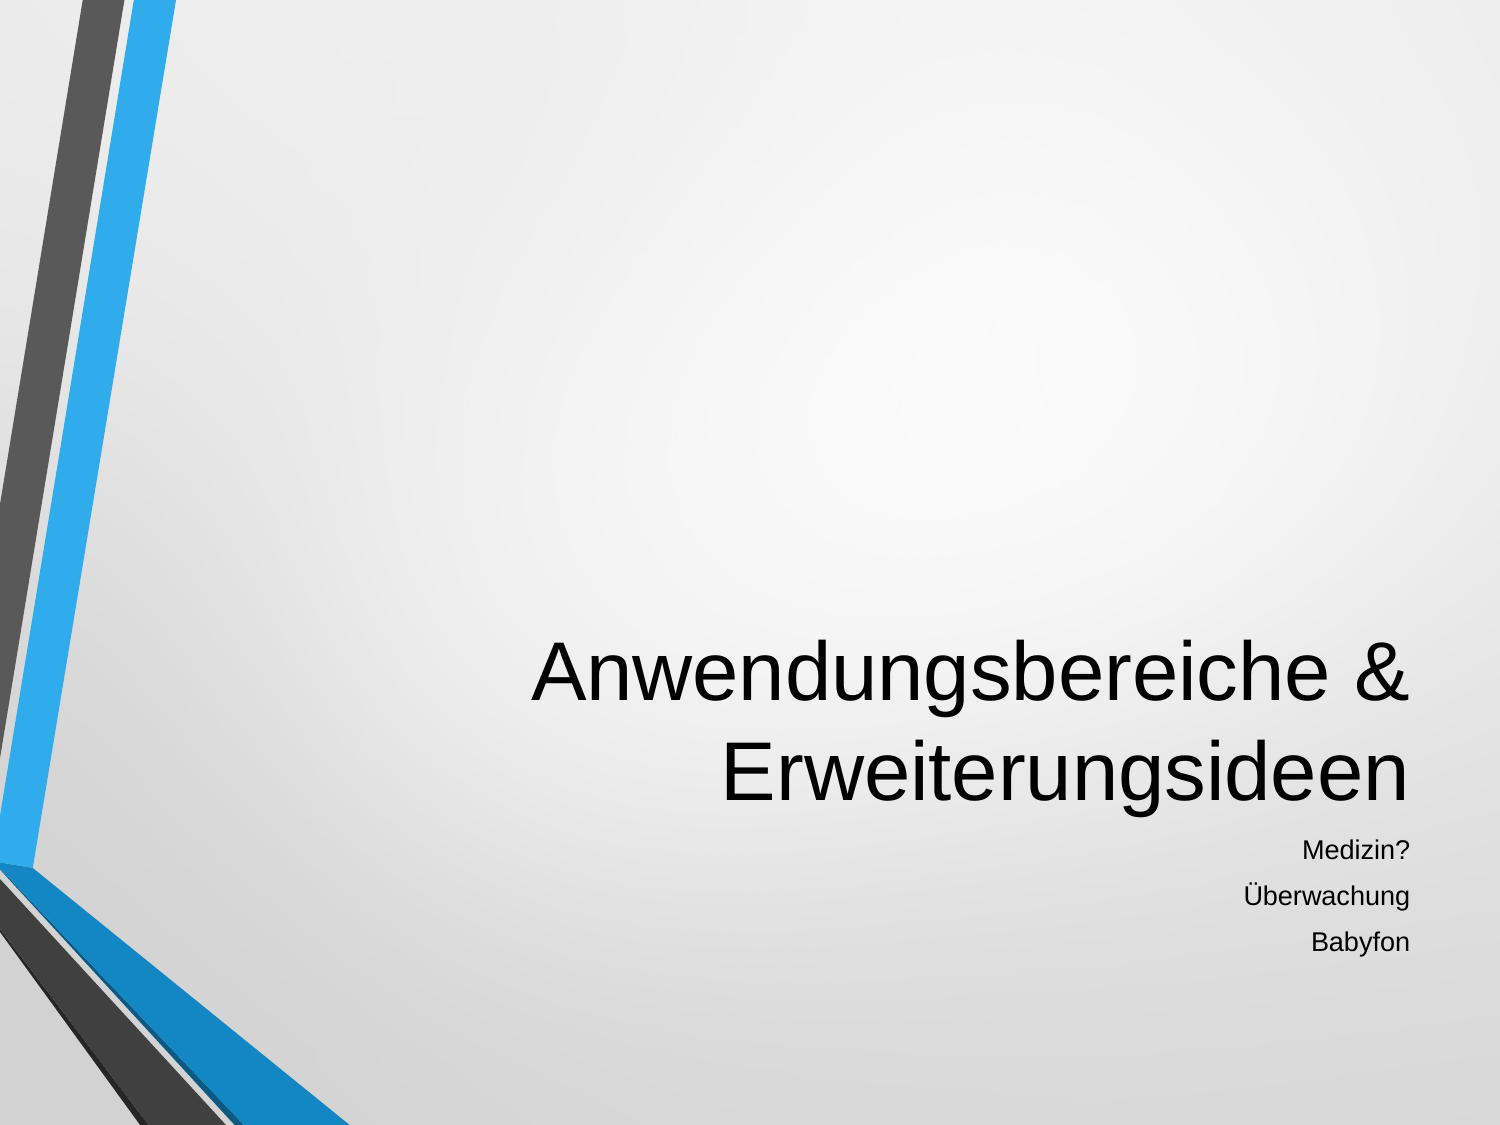

# Anwendungsbereiche & Erweiterungsideen
Medizin?
Überwachung
Babyfon